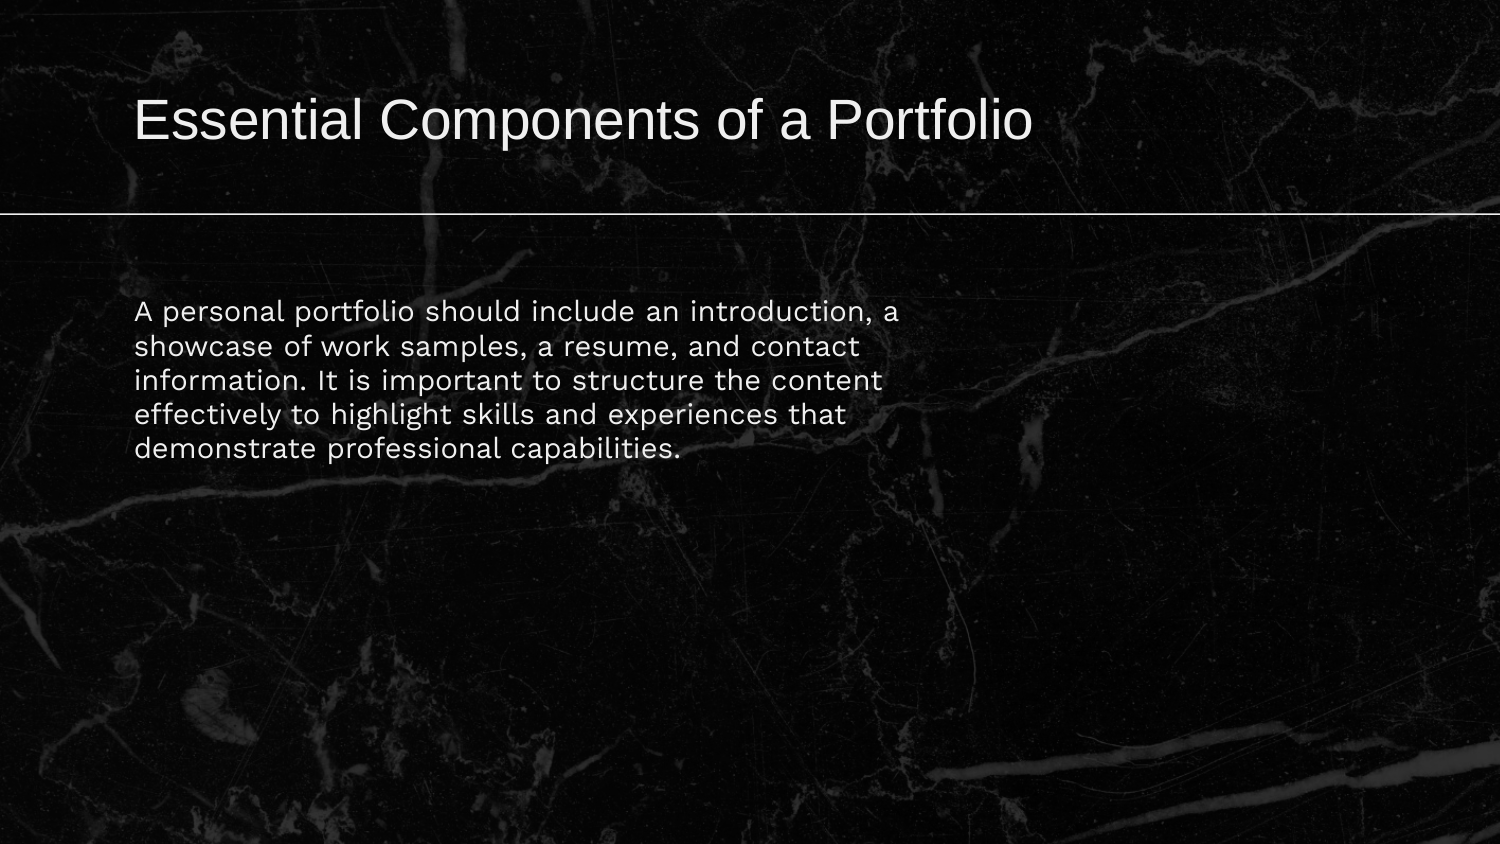

Essential Components of a Portfolio
# A personal portfolio should include an introduction, a showcase of work samples, a resume, and contact information. It is important to structure the content effectively to highlight skills and experiences that demonstrate professional capabilities.